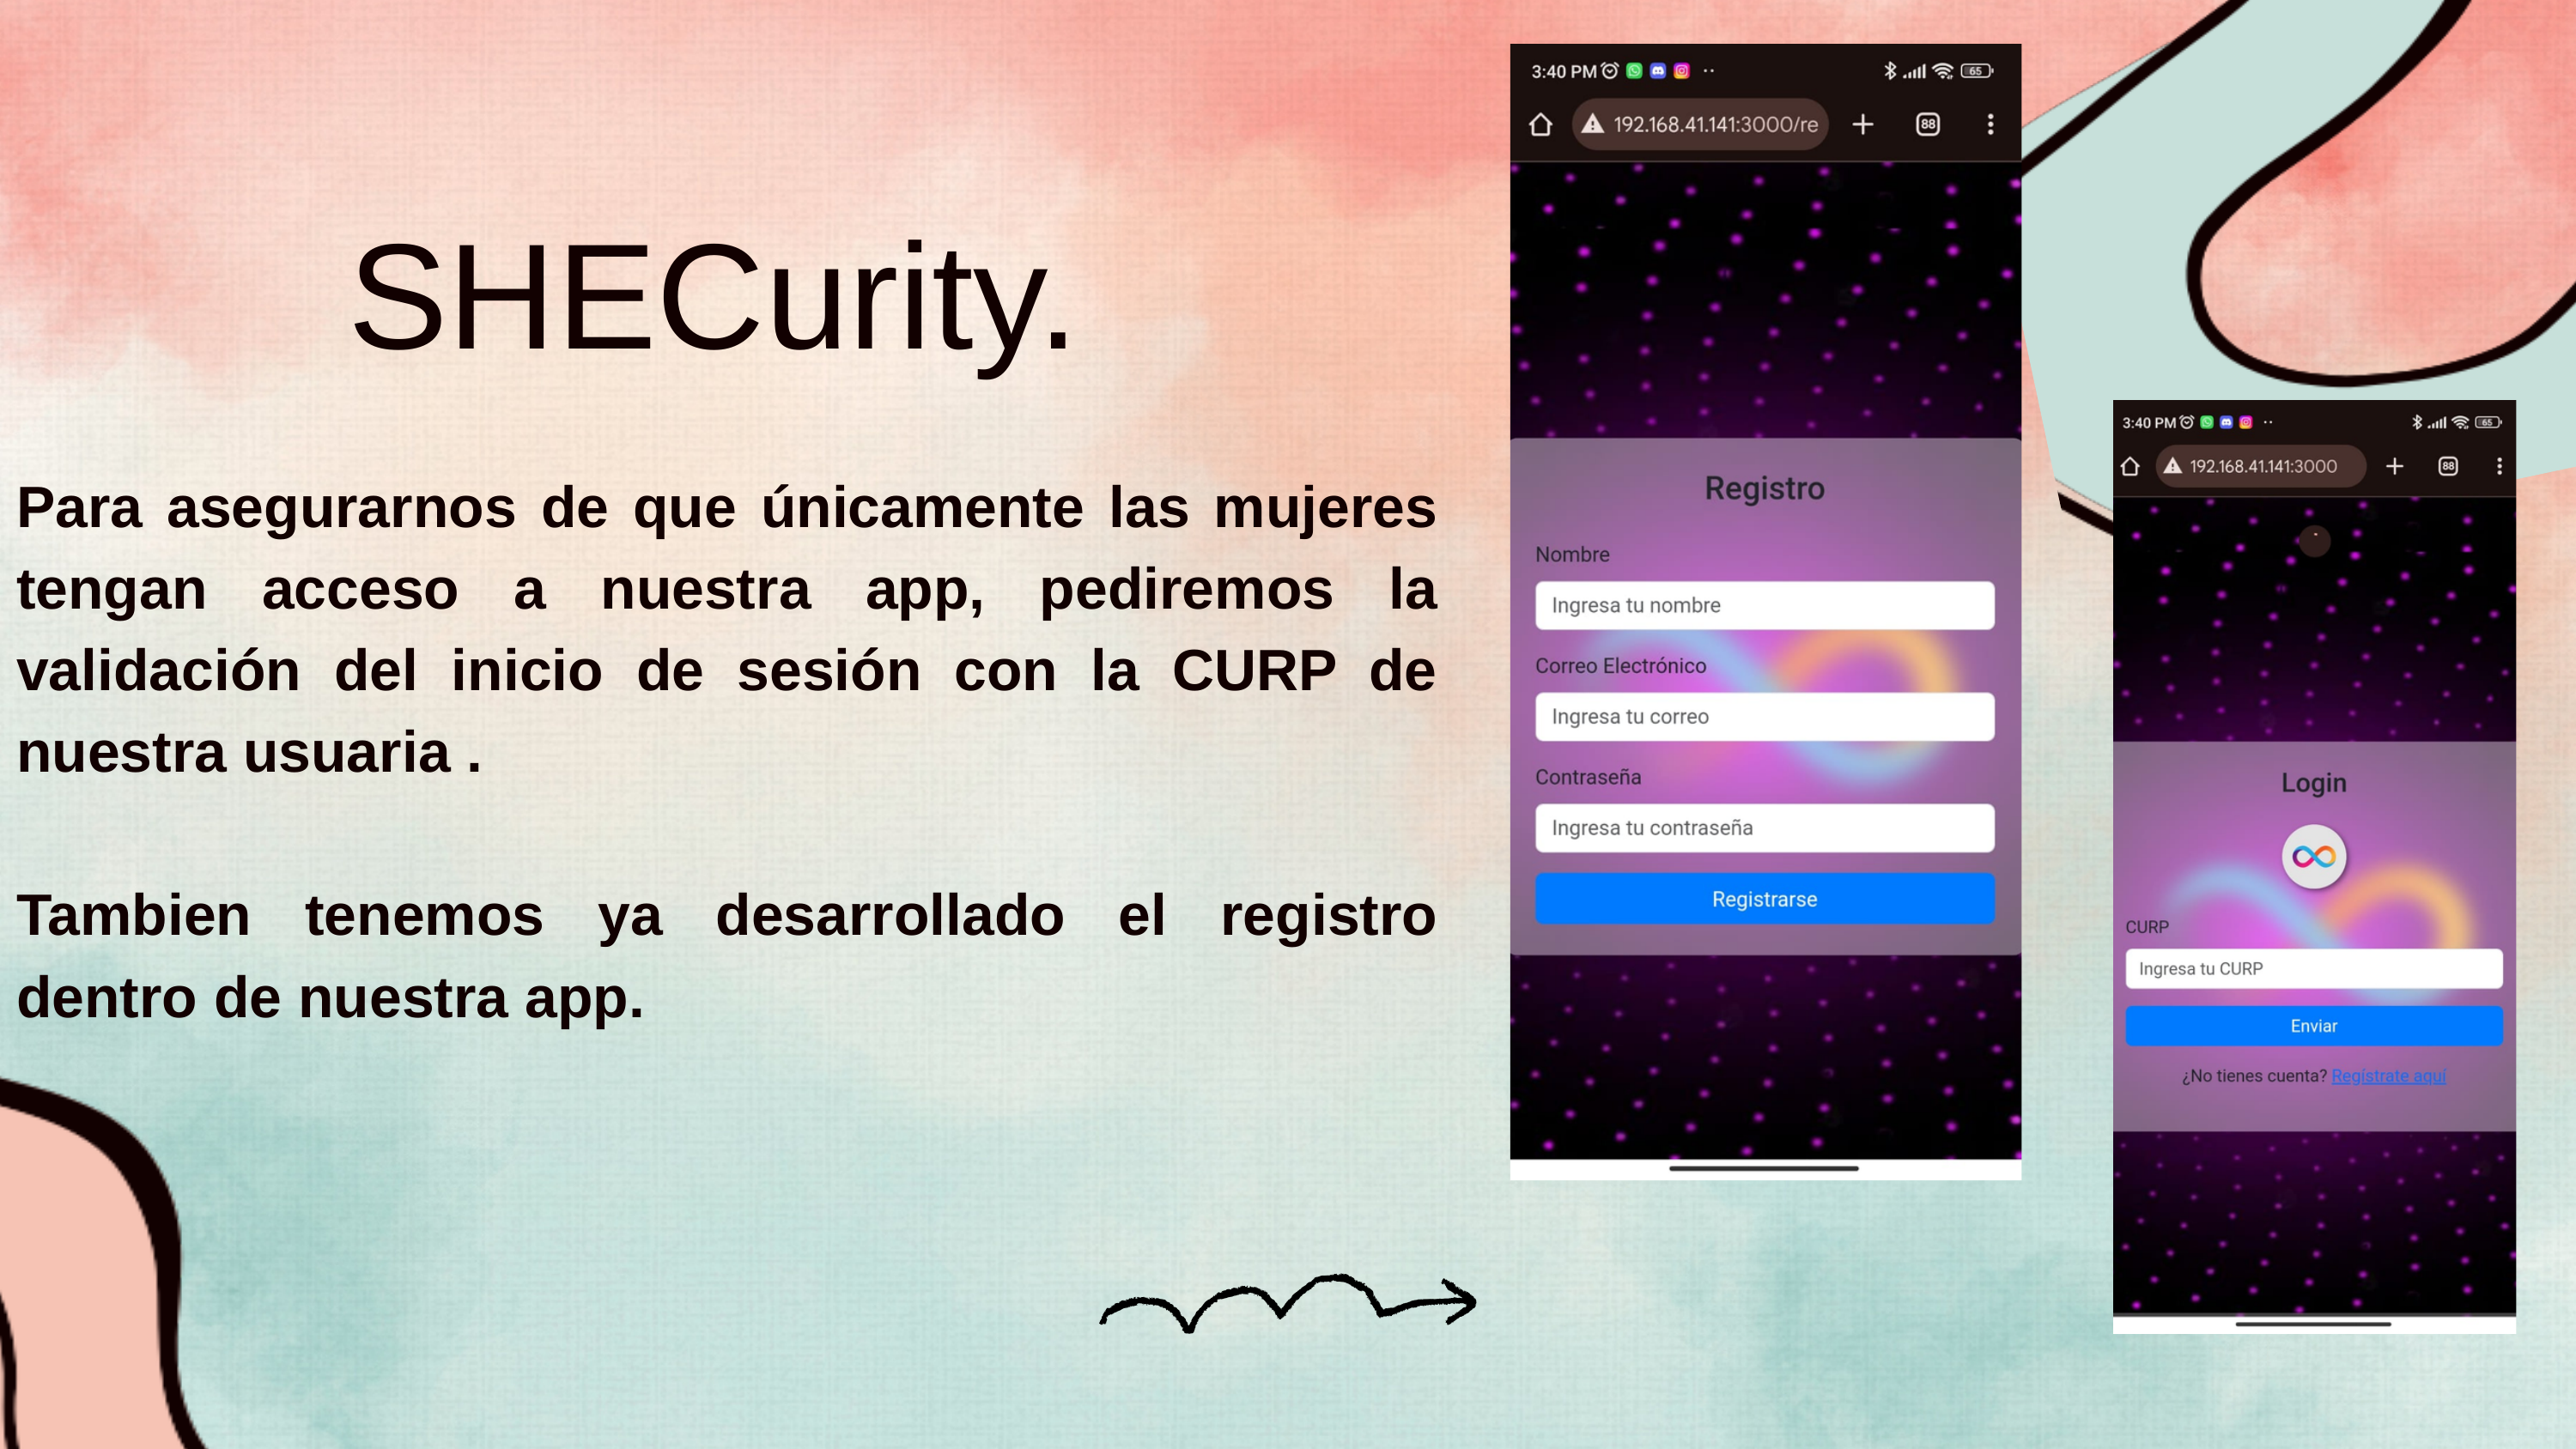

SHECurity.

Para asegurarnos de que únicamente las mujeres tengan acceso a nuestra app, pediremos la validación del inicio de sesión con la CURP de nuestra usuaria .

Tambien tenemos ya desarrollado el registro dentro de nuestra app.